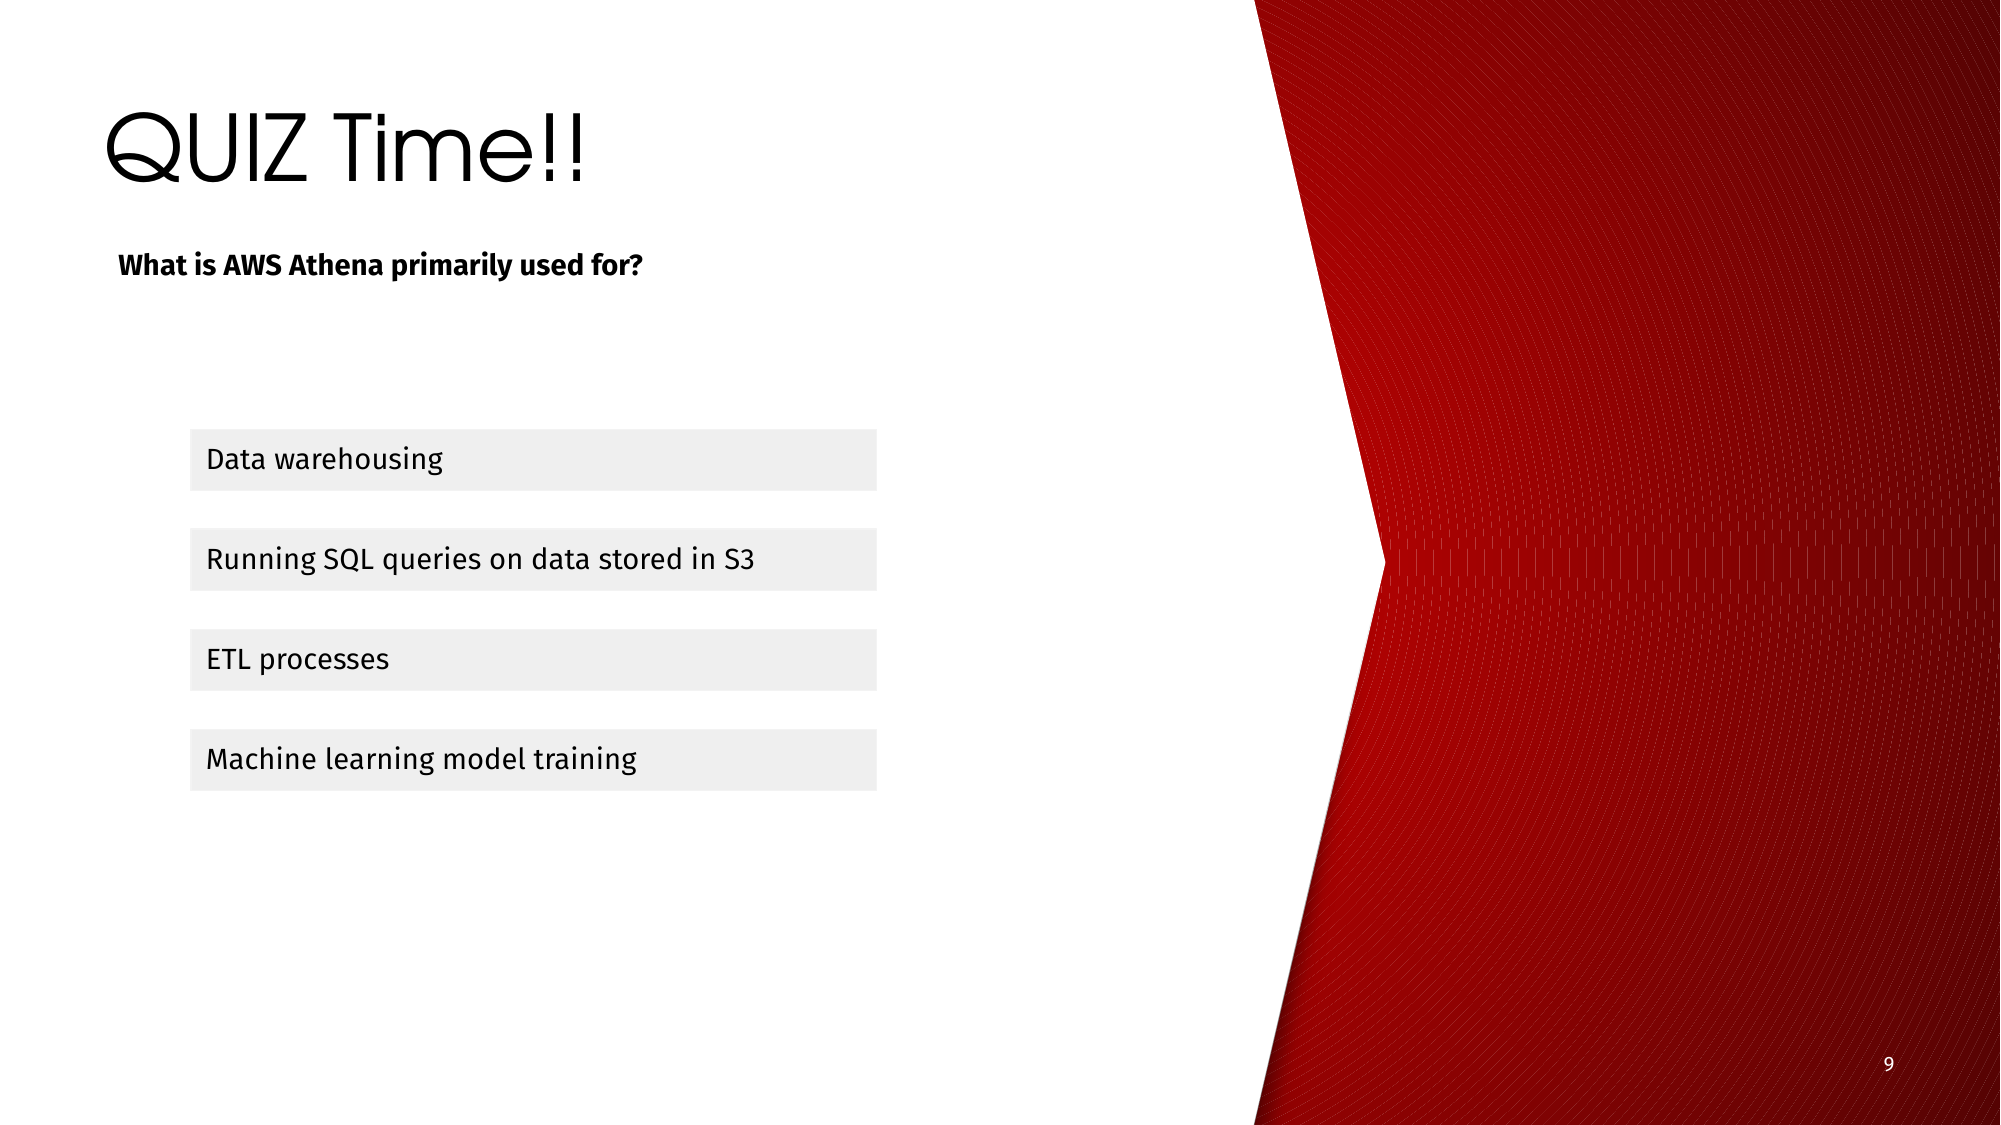

QUIZ Time!!
What is AWS Athena primarily used for?

Data warehousing
Running SQL queries on data stored in S3
ETL processes
Machine learning model training